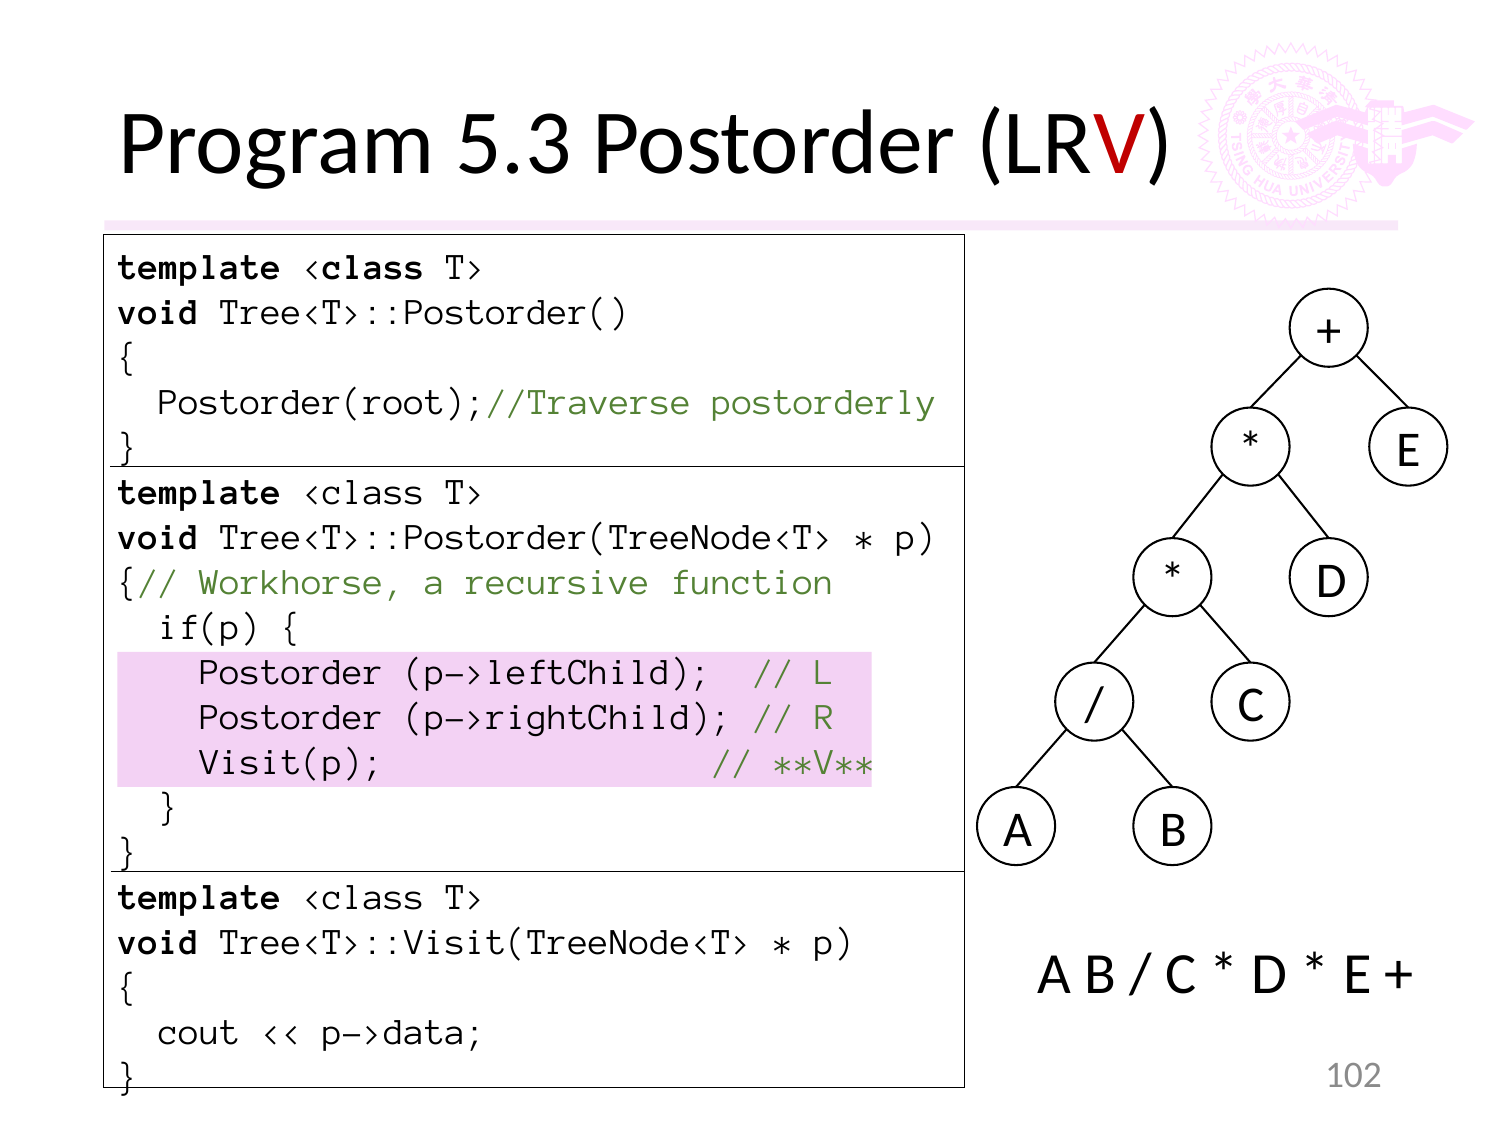

# Program 5.3 Postorder (LRV)
template <class T>
void Tree<T>::Postorder()
{
  Postorder(root);//Traverse postorderly
}
template <class T>
void Tree<T>::Postorder(TreeNode<T> * p)
{// Workhorse, a recursive function
  if(p) {
    Postorder (p->leftChild);  // L
    Postorder (p->rightChild); // R
    Visit(p);                // **V**
  }
}
template <class T>
void Tree<T>::Visit(TreeNode<T> * p)
{
  cout << p->data;
}

+
*
E
*
D
/
C
A
B

A B / C * D * E +
102